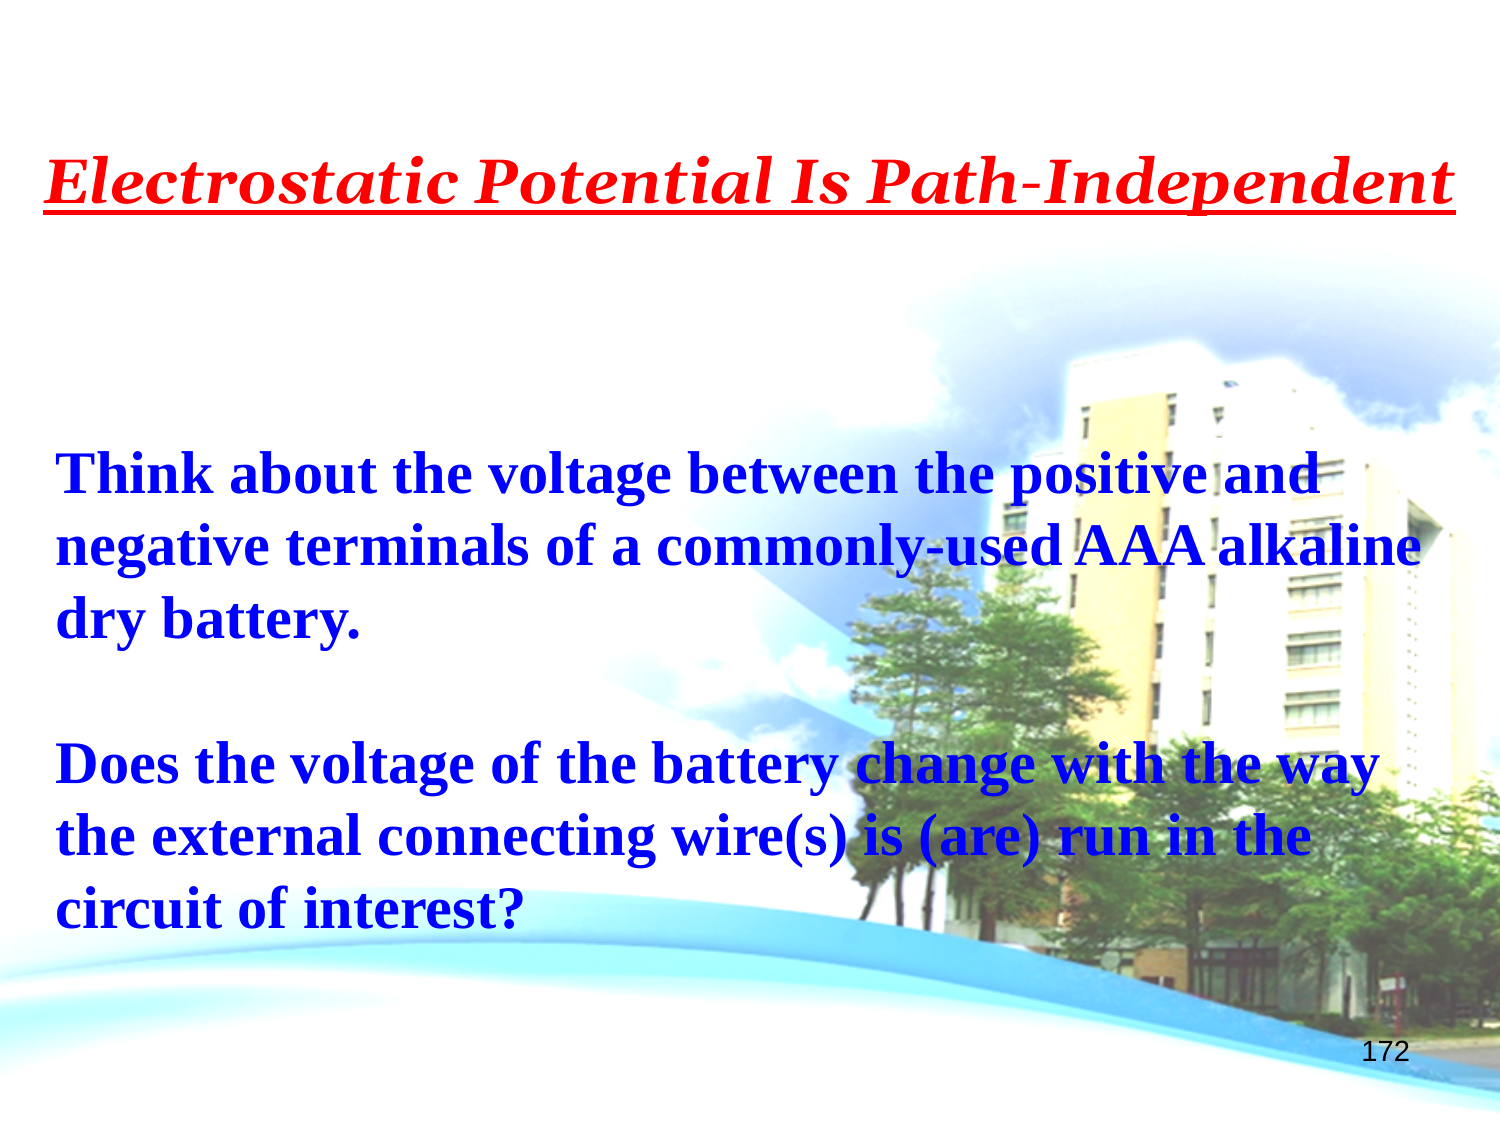

Electrostatic Potential Is Path-Independent
Think about the voltage between the positive and negative terminals of a commonly-used AAA alkaline dry battery.

Does the voltage of the battery change with the way the external connecting wire(s) is (are) run in the circuit of interest?
172